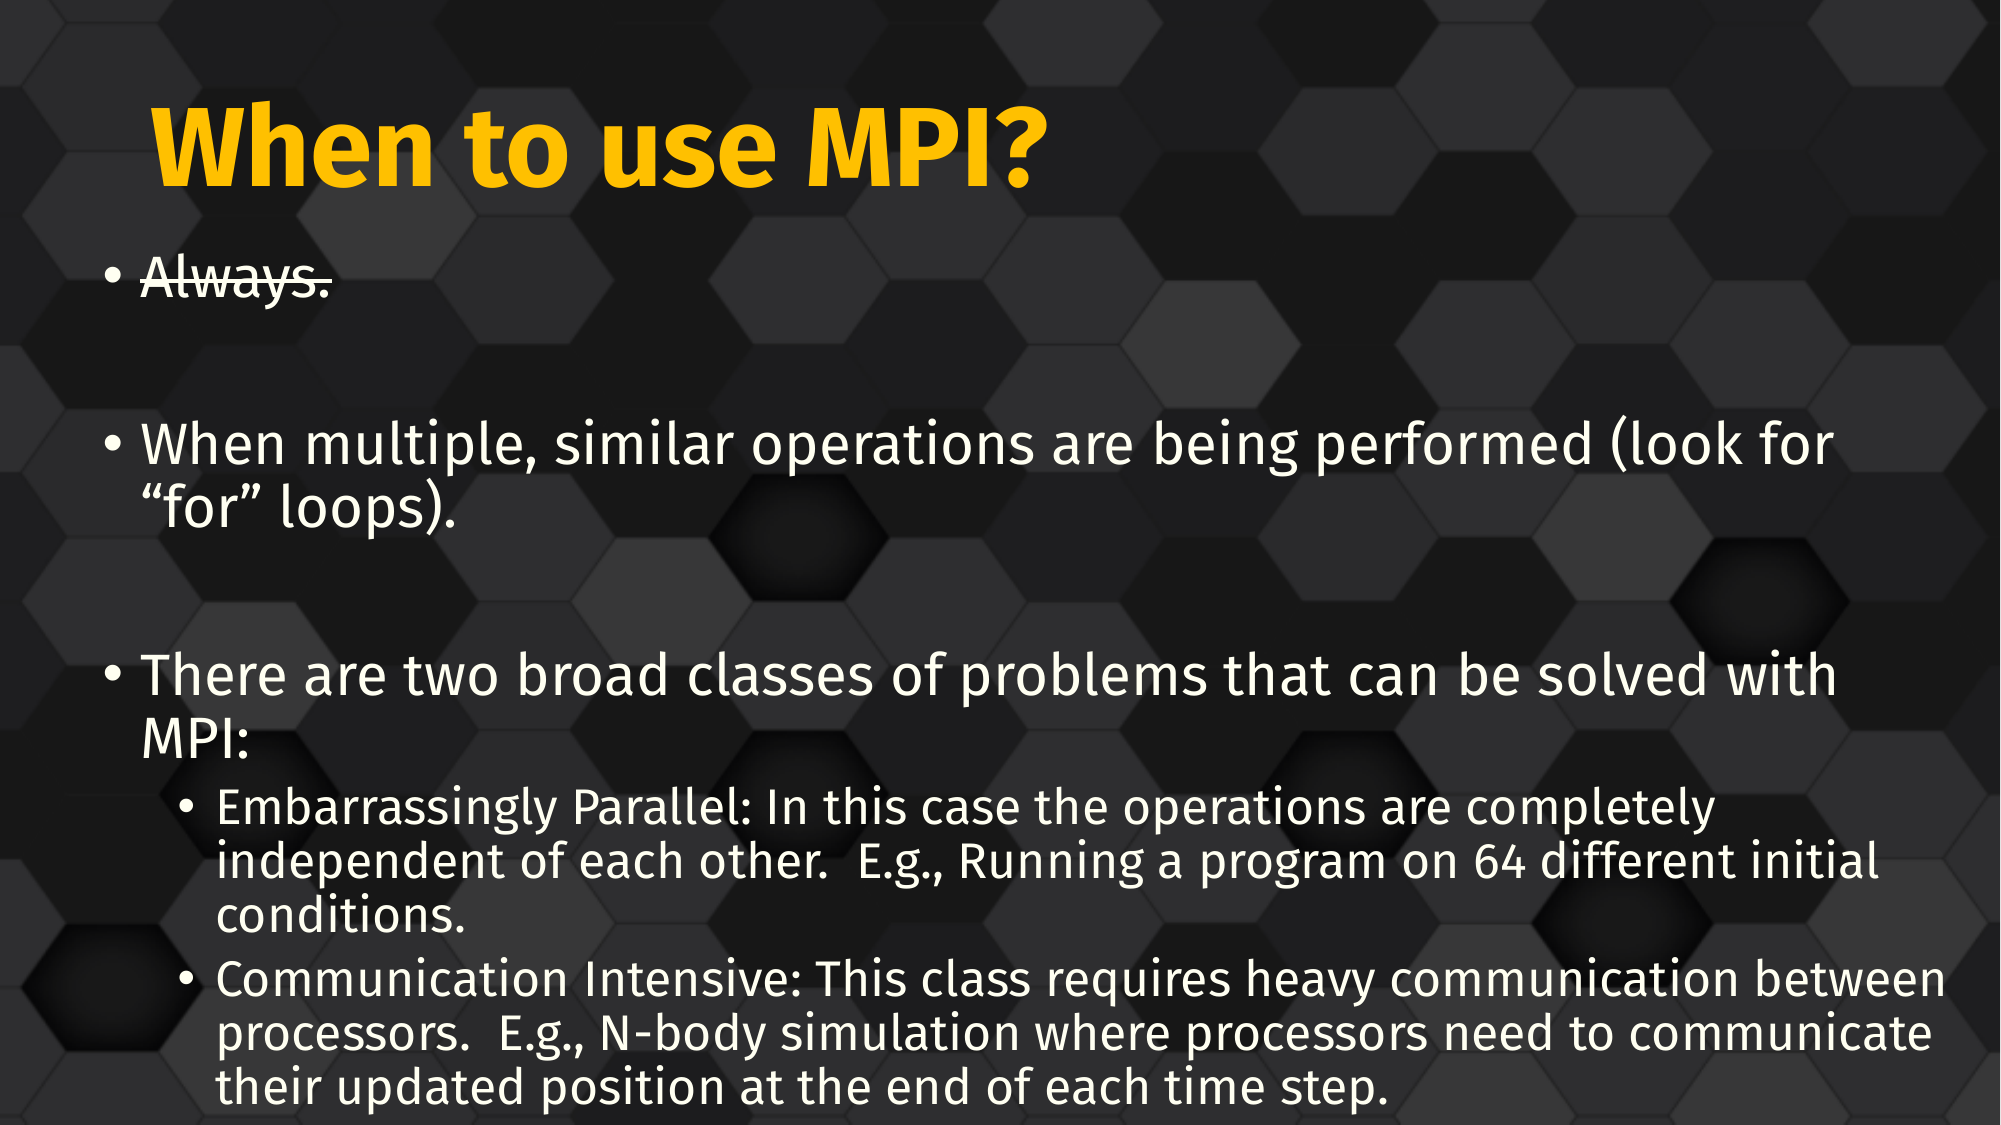

# When to use MPI?
Always.

When multiple, similar operations are being performed (look for “for” loops).

There are two broad classes of problems that can be solved with MPI:
Embarrassingly Parallel: In this case the operations are completely independent of each other.  E.g., Running a program on 64 different initial conditions.
Communication Intensive: This class requires heavy communication between processors.  E.g., N-body simulation where processors need to communicate their updated position at the end of each time step.